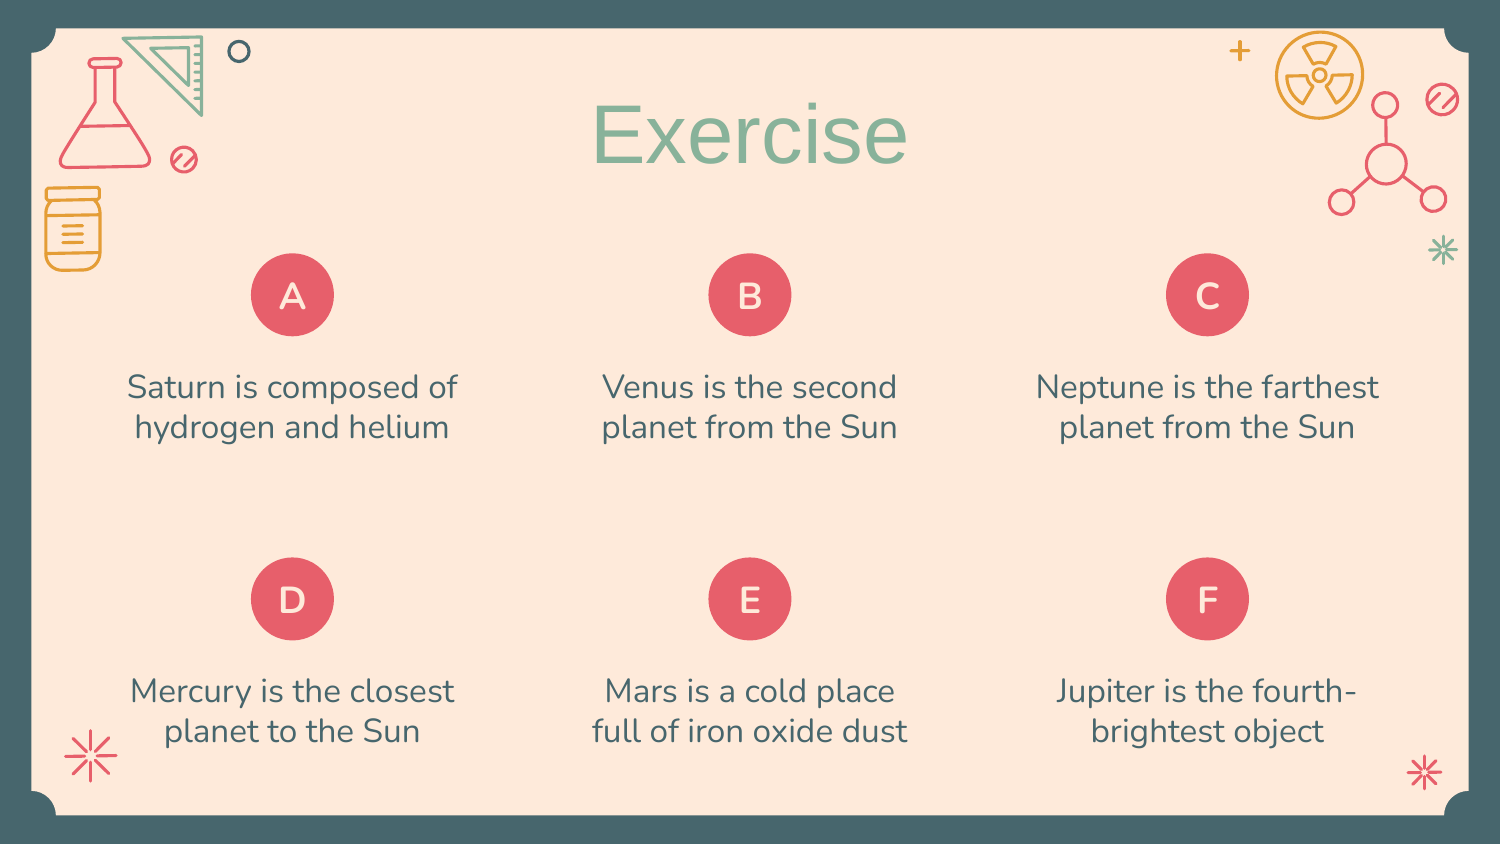

# Exercise
A
B
C
Saturn is composed of hydrogen and helium
Venus is the second planet from the Sun
Neptune is the farthest planet from the Sun
D
E
F
Mercury is the closest planet to the Sun
Mars is a cold place full of iron oxide dust
Jupiter is the fourth-brightest object